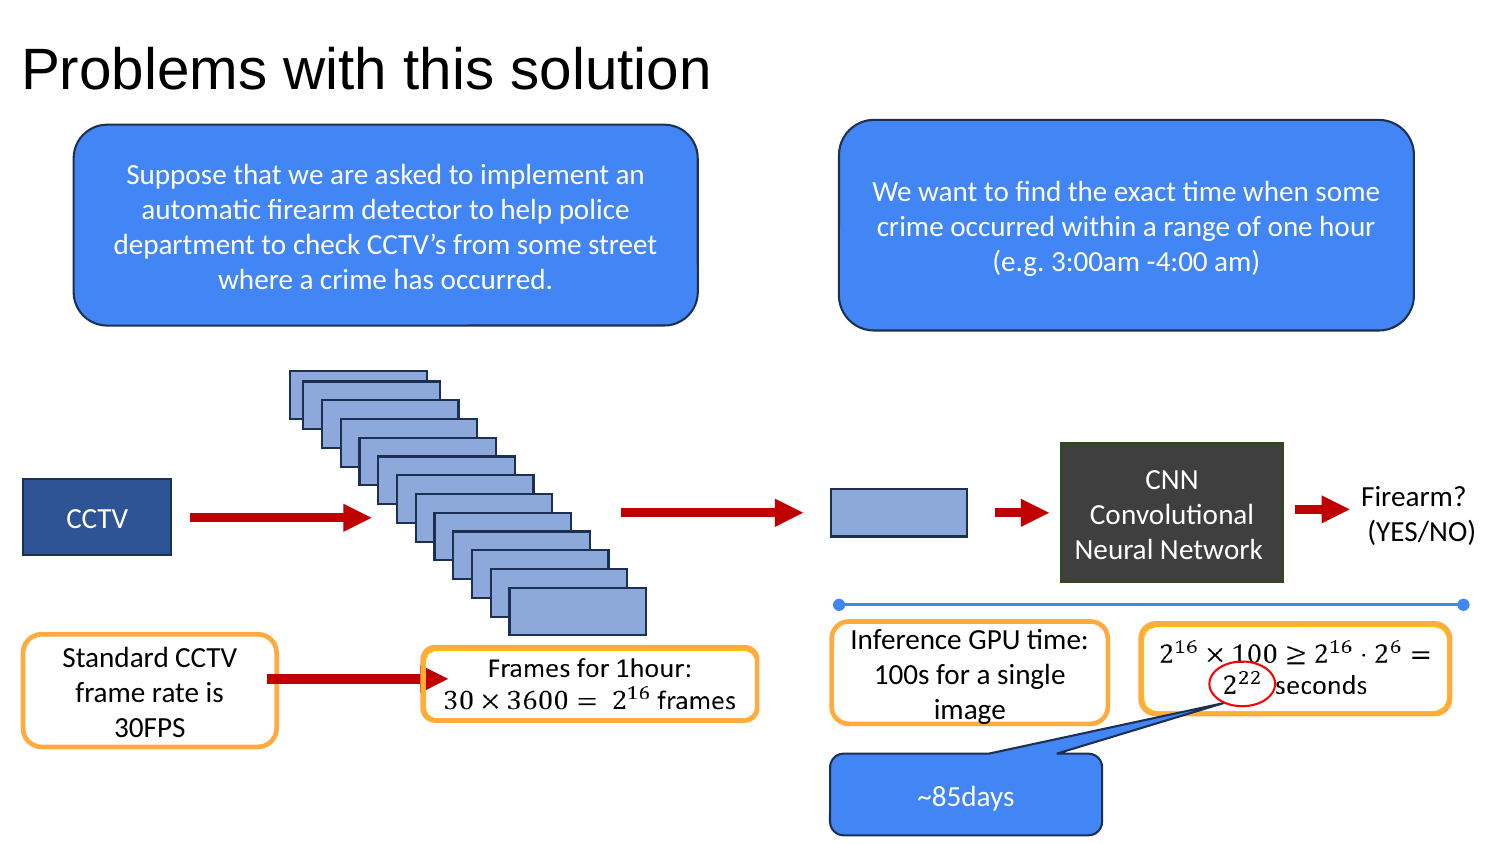

# Problems with this solution
We want to find the exact time when some crime occurred within a range of one hour (e.g. 3:00am -4:00 am)
Suppose that we are asked to implement an automatic firearm detector to help police department to check CCTV’s from some street where a crime has occurred.

CNN
Convolutional Neural Network
Firearm?
 (YES/NO)
CCTV

Inference GPU time: 100s for a single image

Standard CCTV frame rate is 30FPS

~85days